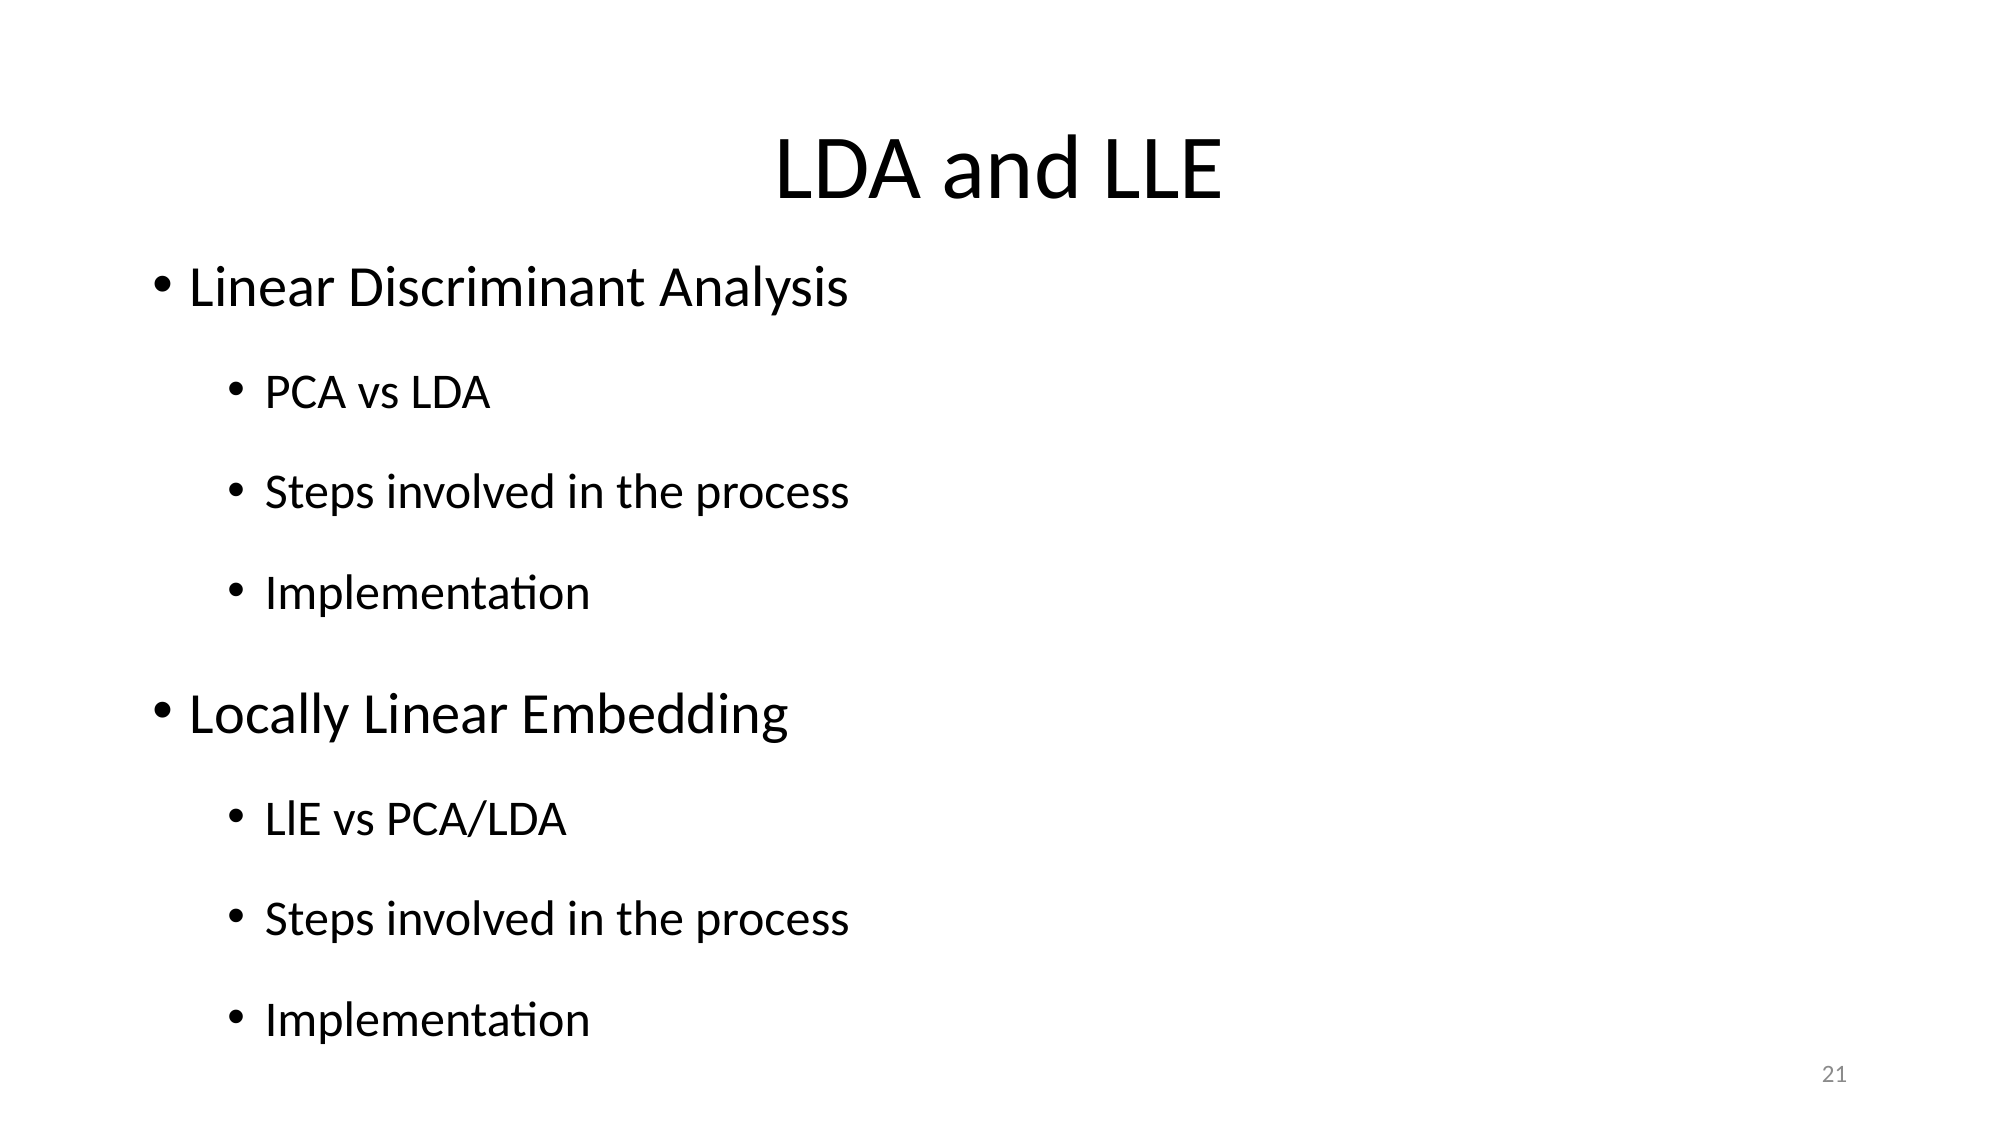

# LDA and LLE
Linear Discriminant Analysis
PCA vs LDA
Steps involved in the process
Implementation
Locally Linear Embedding
LlE vs PCA/LDA
Steps involved in the process
Implementation
21